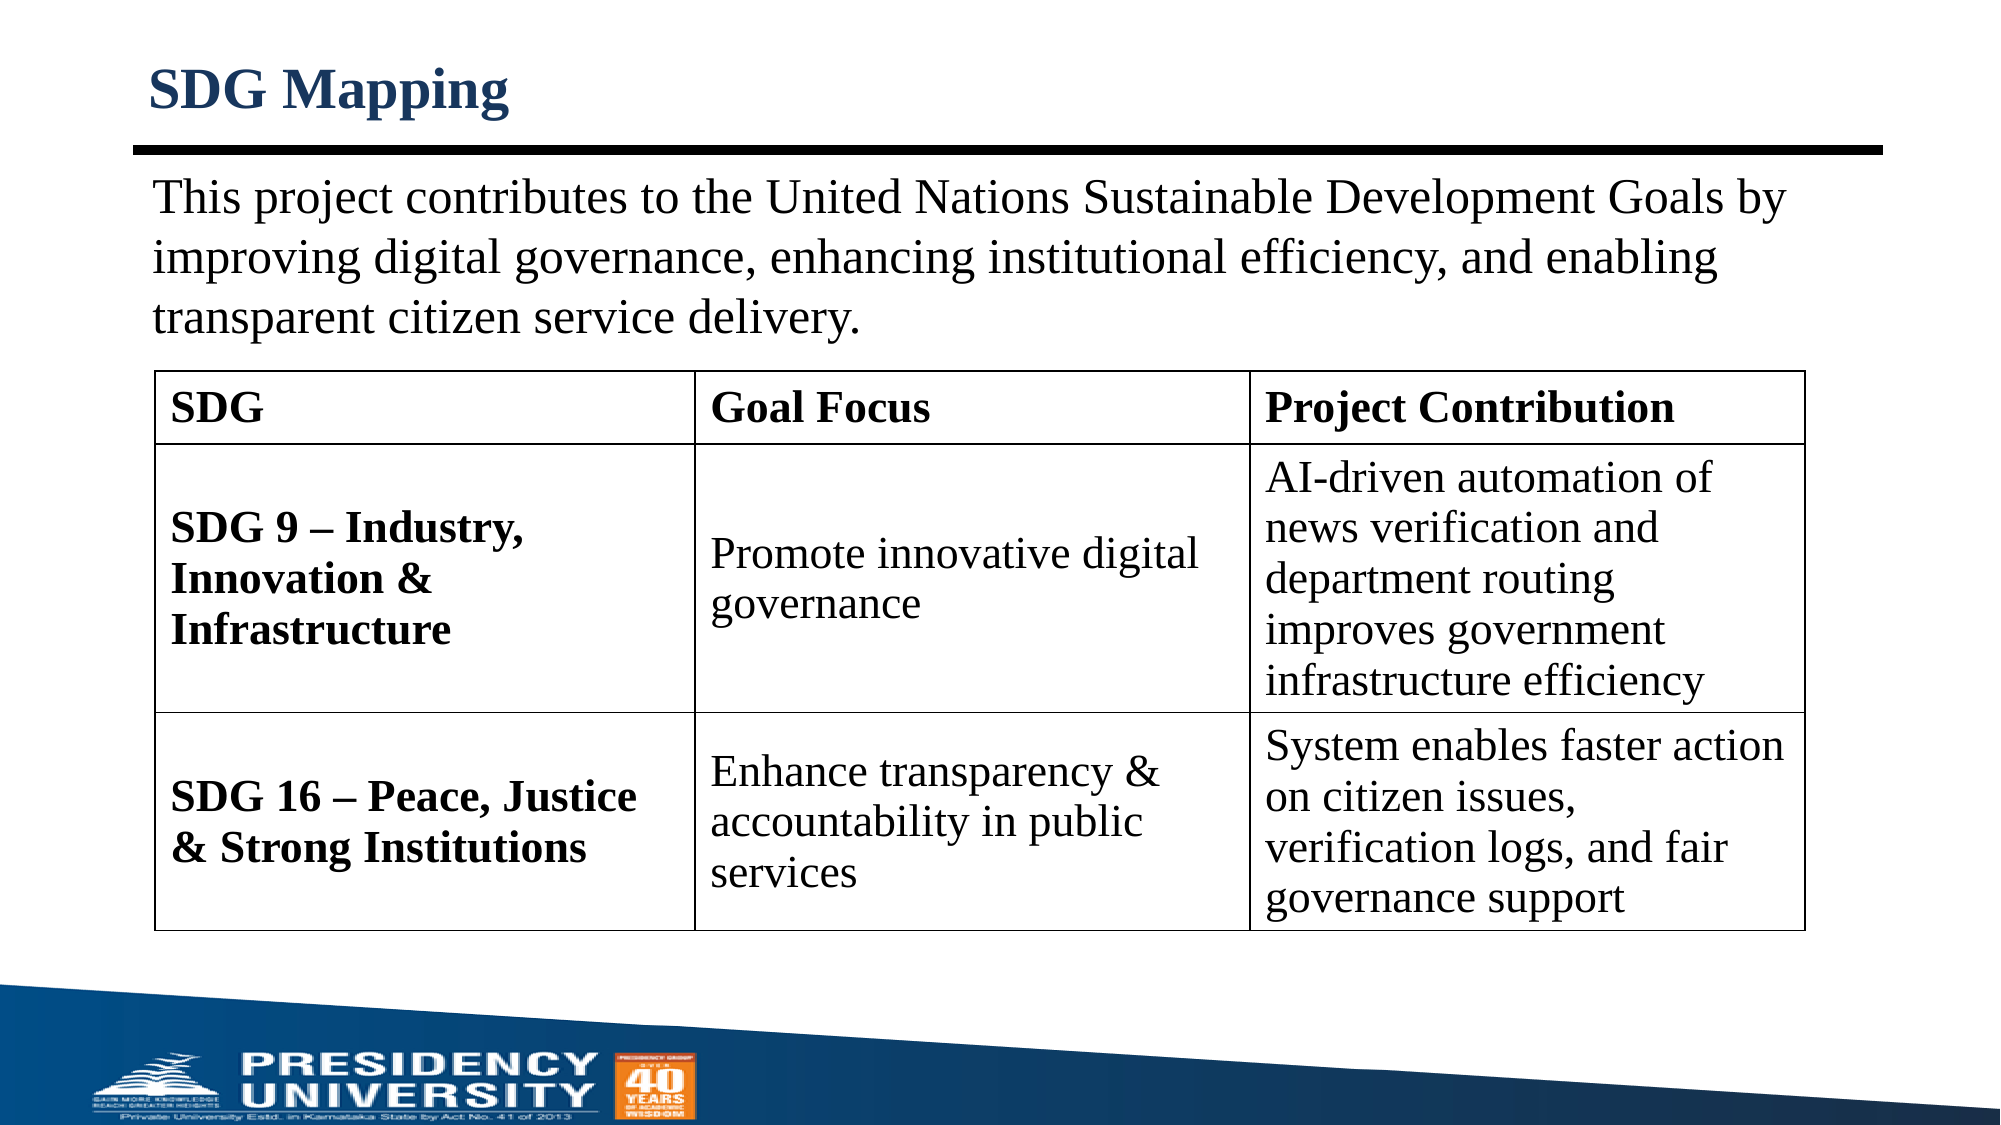

# SDG Mapping
This project contributes to the United Nations Sustainable Development Goals by improving digital governance, enhancing institutional efficiency, and enabling transparent citizen service delivery.
| SDG | Goal Focus | Project Contribution |
| --- | --- | --- |
| SDG 9 – Industry, Innovation & Infrastructure | Promote innovative digital governance | AI-driven automation of news verification and department routing improves government infrastructure efficiency |
| SDG 16 – Peace, Justice & Strong Institutions | Enhance transparency & accountability in public services | System enables faster action on citizen issues, verification logs, and fair governance support |